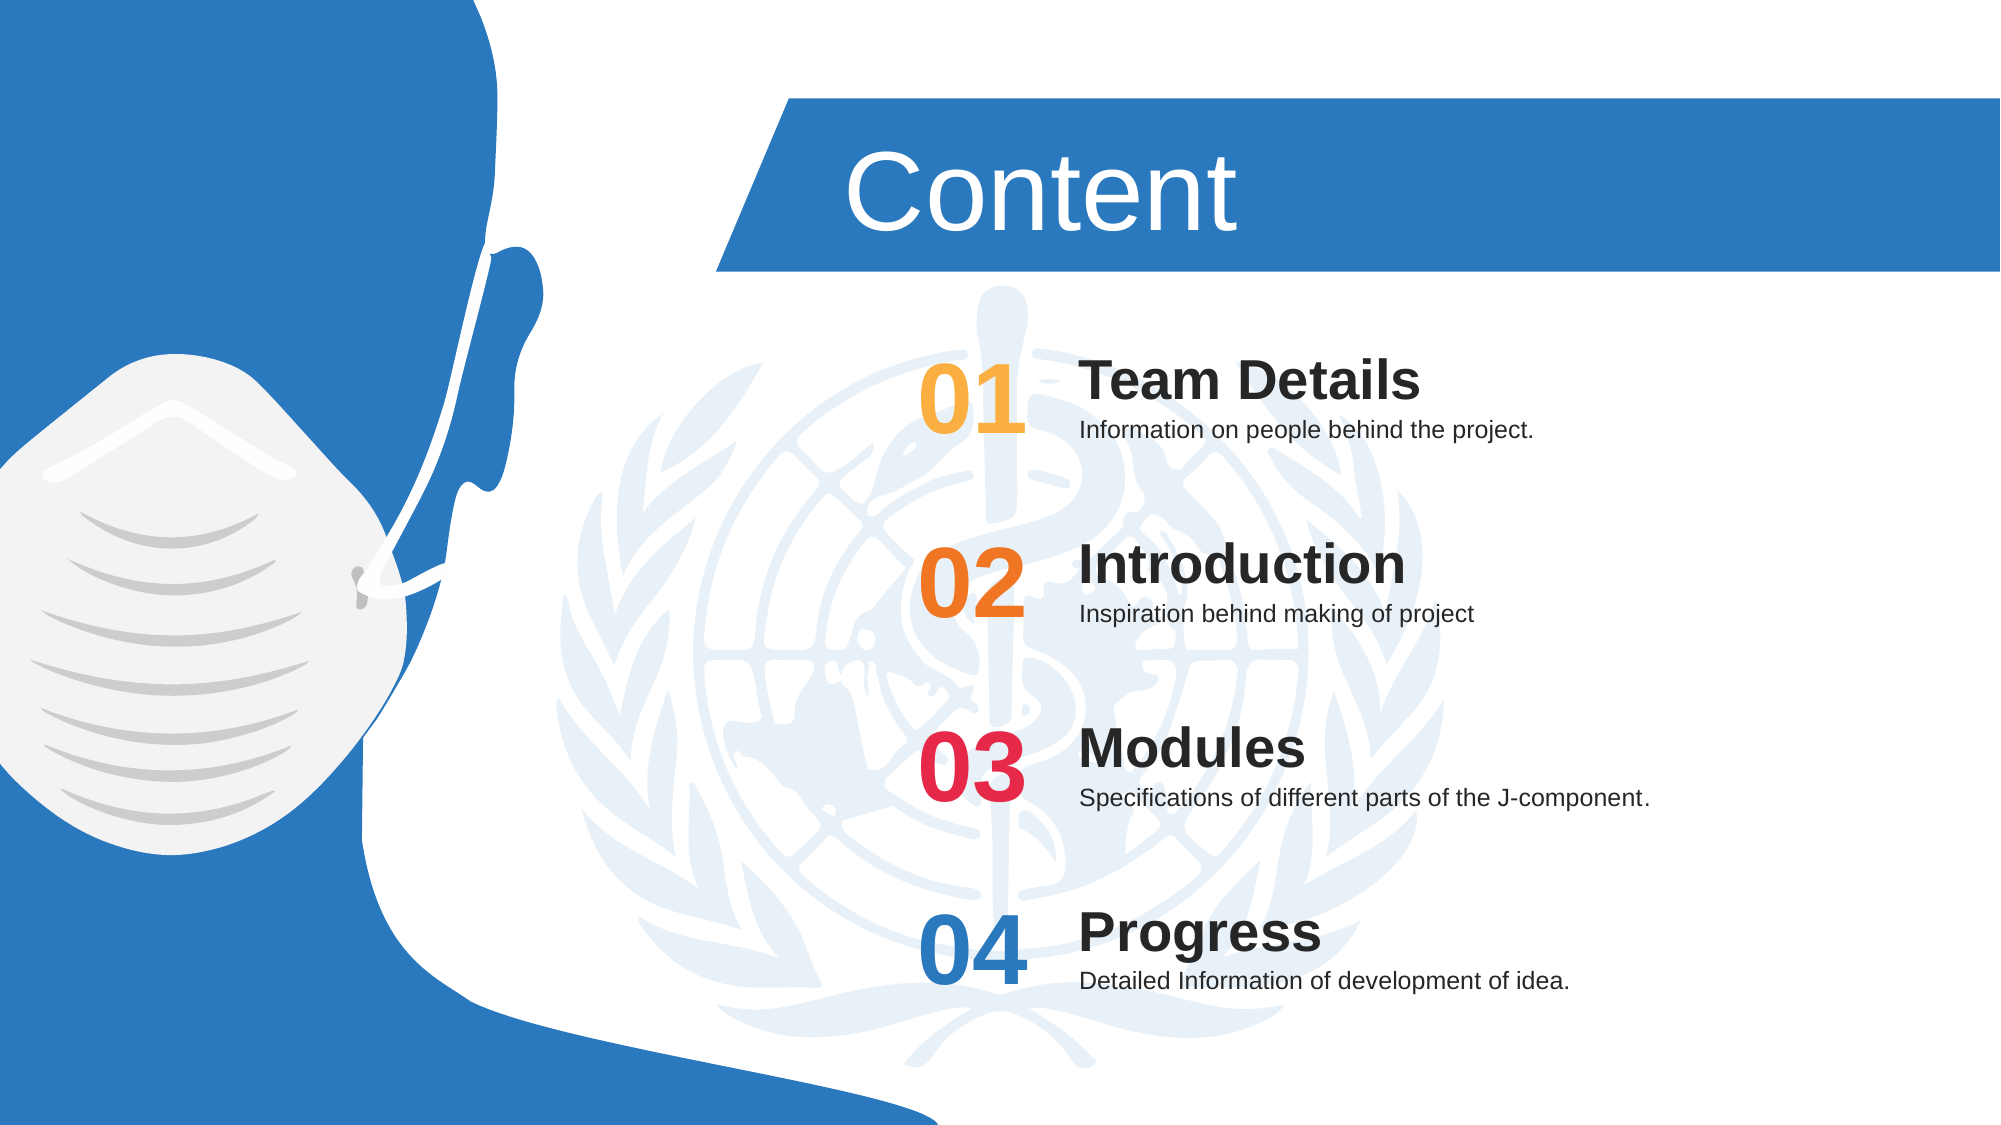

Content
01
Team Details
Information on people behind the project.
02
Introduction
Inspiration behind making of project
03
Modules
Specifications of different parts of the J-component.
04
Progress
Detailed Information of development of idea.